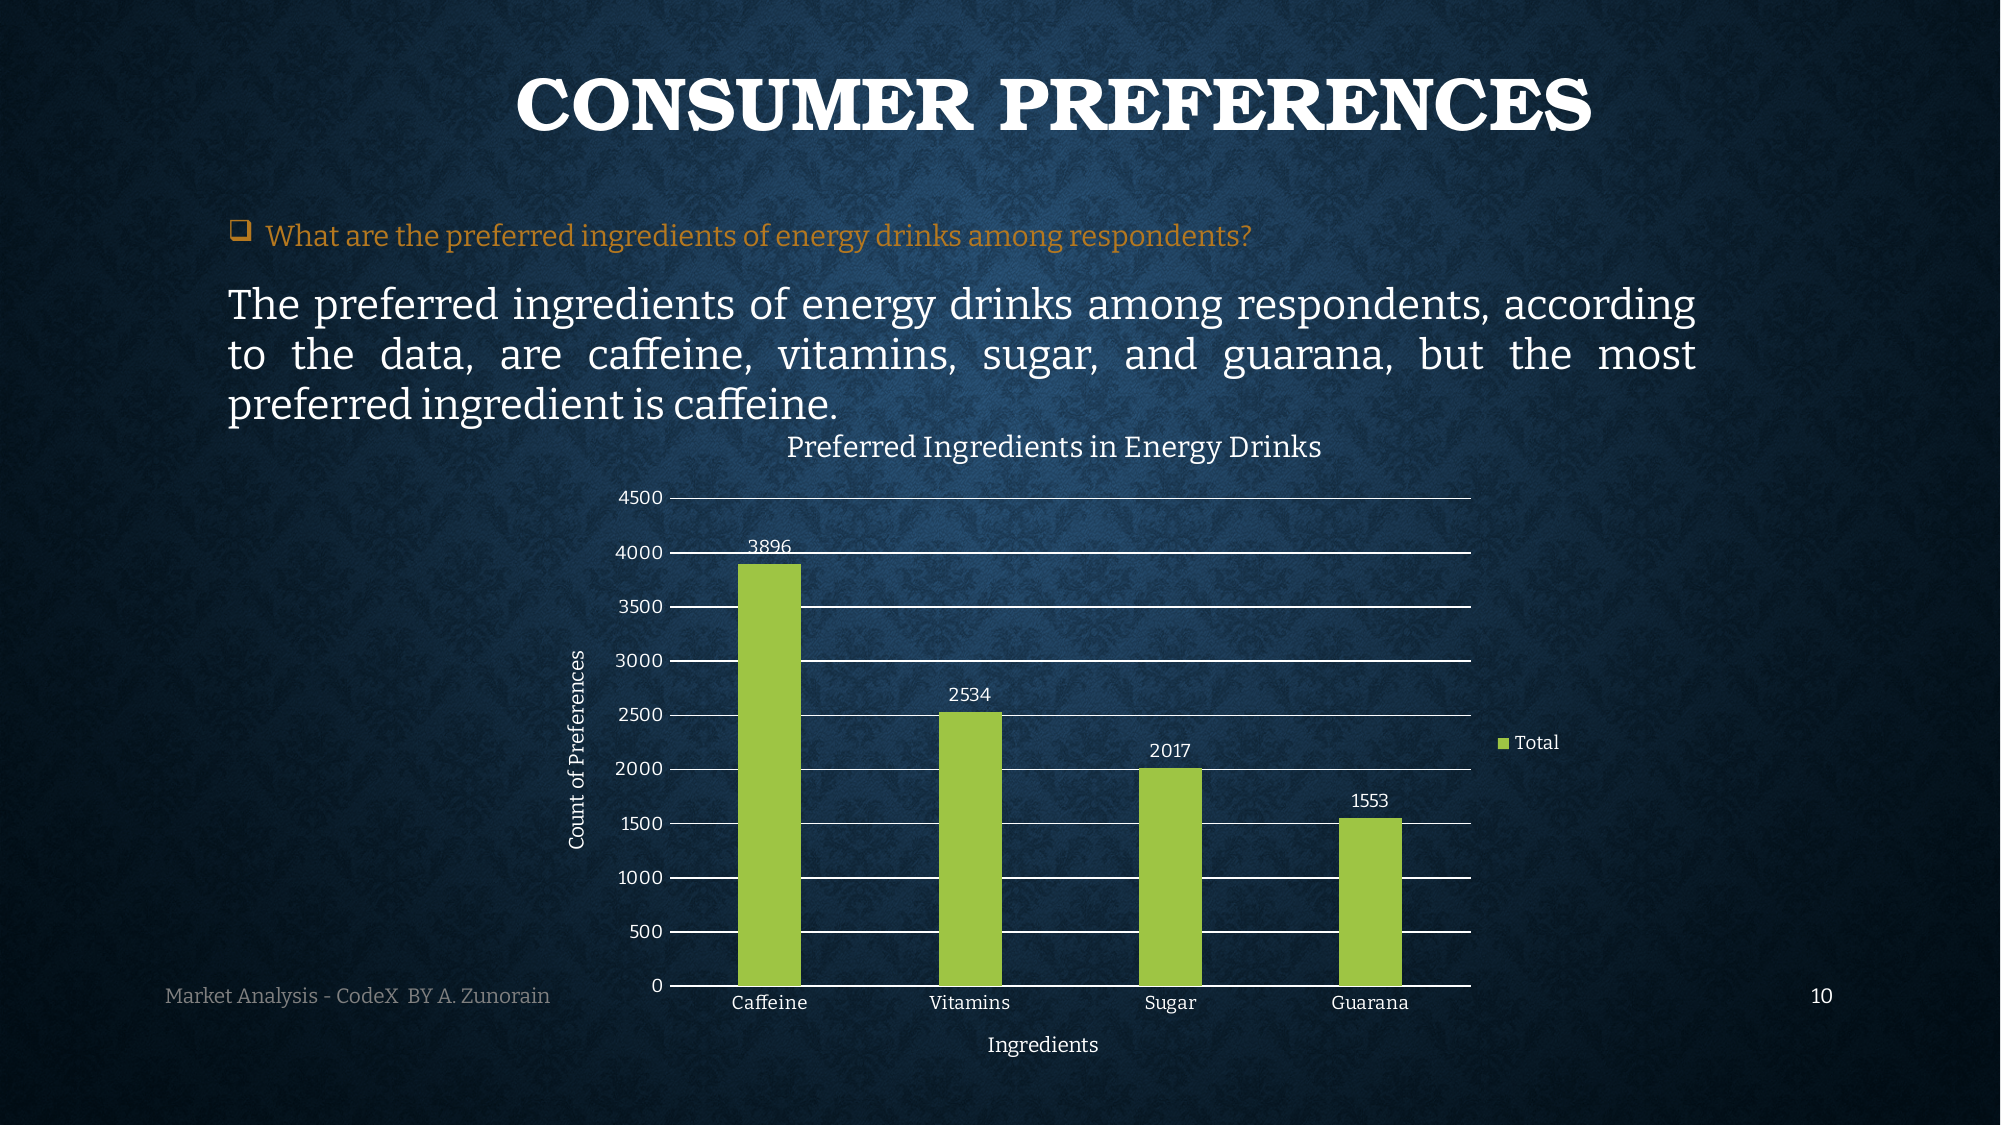

# Consumer Preferences
What are the preferred ingredients of energy drinks among respondents?
The preferred ingredients of energy drinks among respondents, according to the data, are caffeine, vitamins, sugar, and guarana, but the most preferred ingredient is caffeine.

### Chart: Preferred Ingredients in Energy Drinks

| Category | Total |
|---|---|
| Caffeine | 3896.0 |
| Vitamins | 2534.0 |
| Sugar | 2017.0 |
| Guarana | 1553.0 |
Market Analysis - CodeX  BY A. Zunorain
10